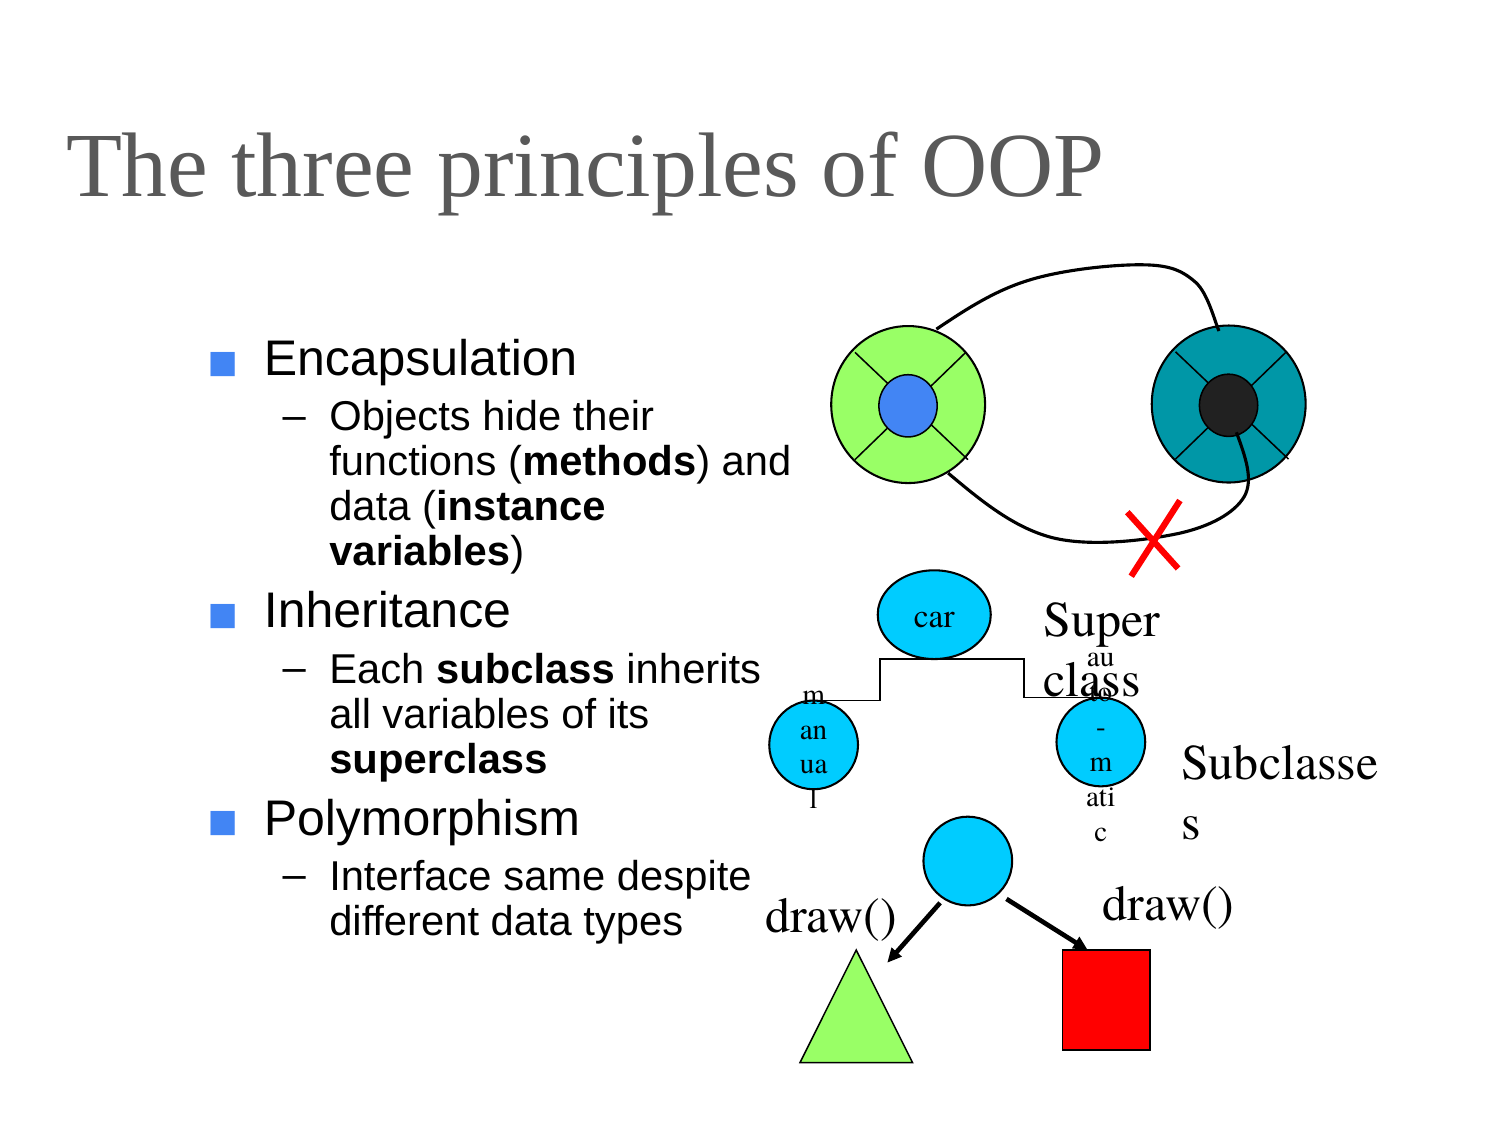

# The three principles of OOP

Encapsulation
Objects hide their functions (methods) and data (instance variables)
Inheritance
Each subclass inherits all variables of its superclass
Polymorphism
Interface same despite different data types

car
Super class
auto-
matic
manual
Subclasses

draw()
draw()